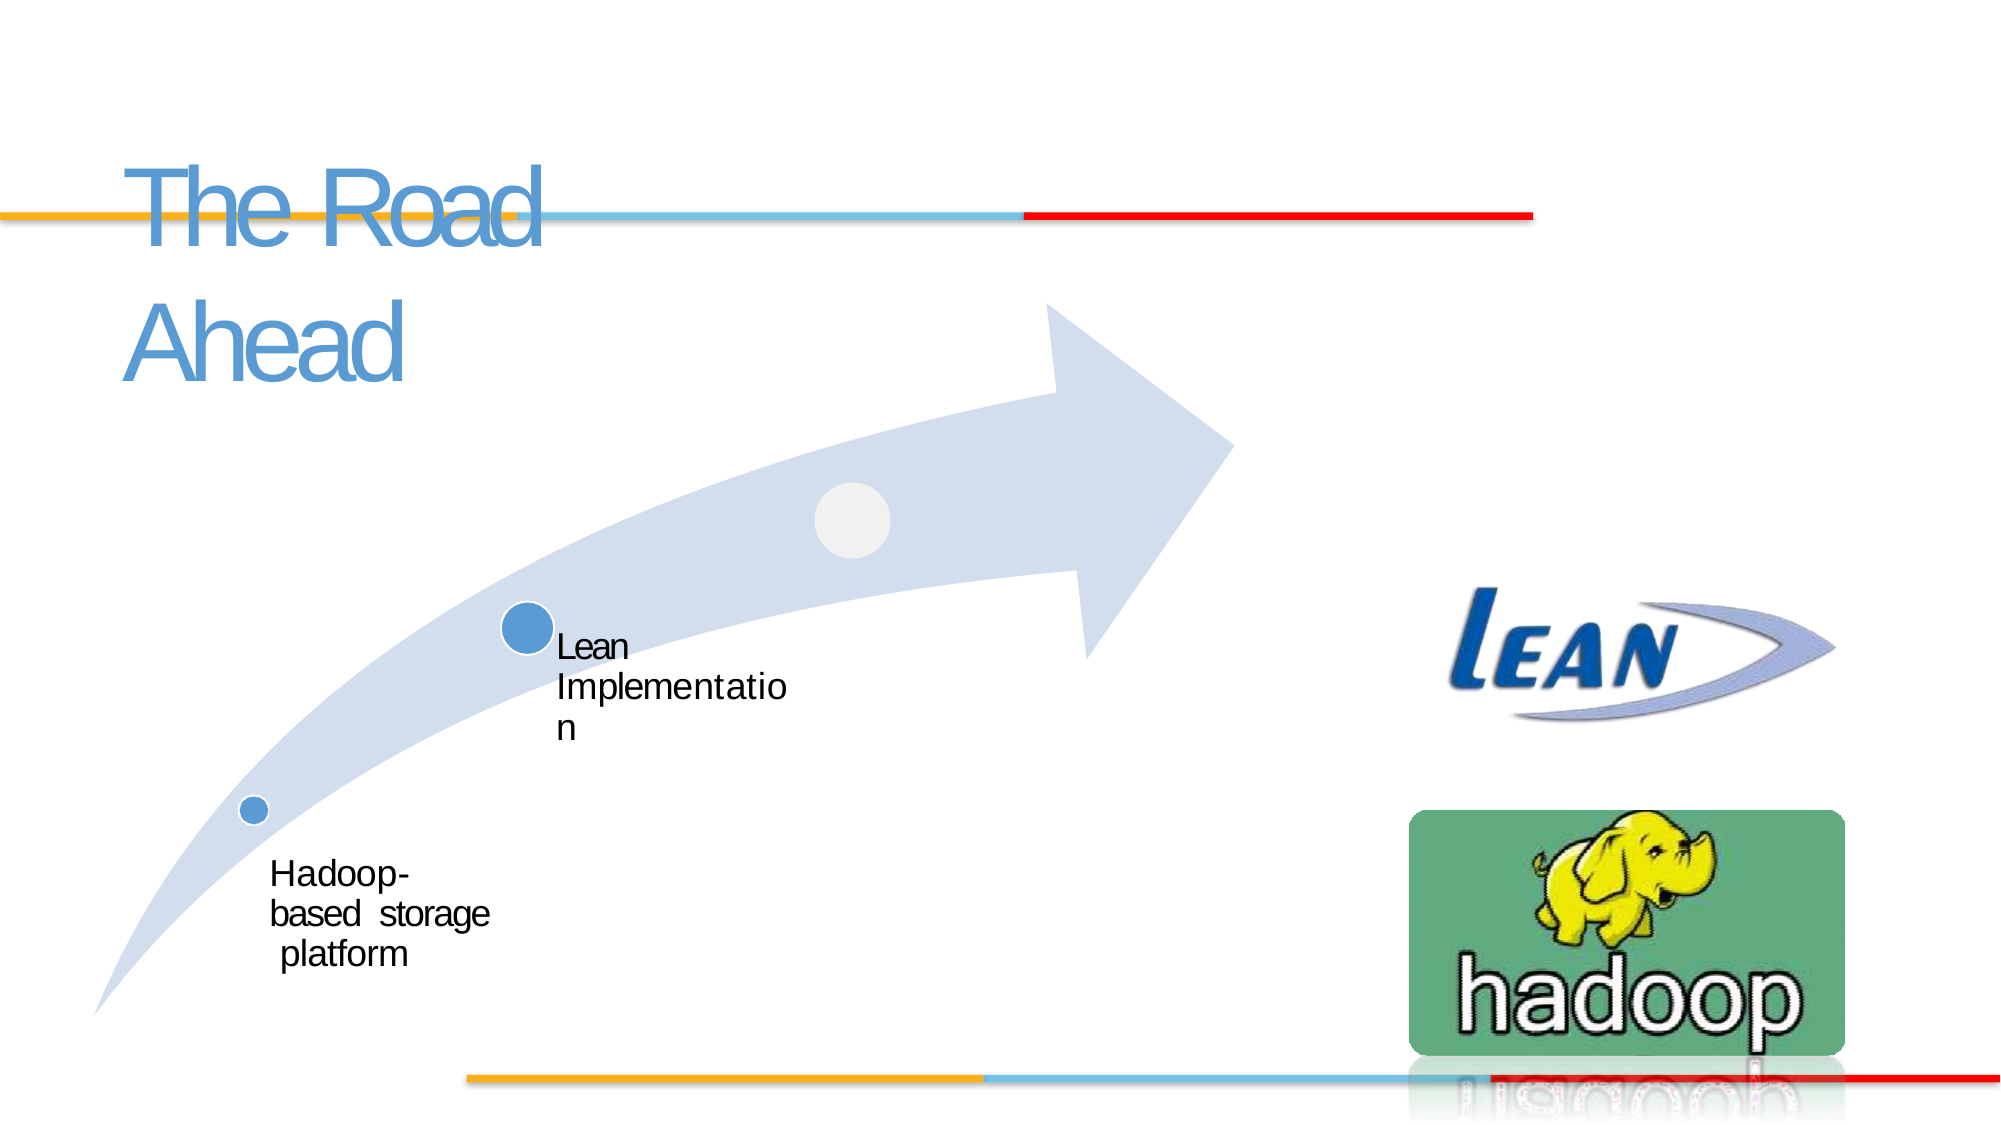

#
The Road Ahead

Lean  Implementation

Hadoop-based  storage  platform